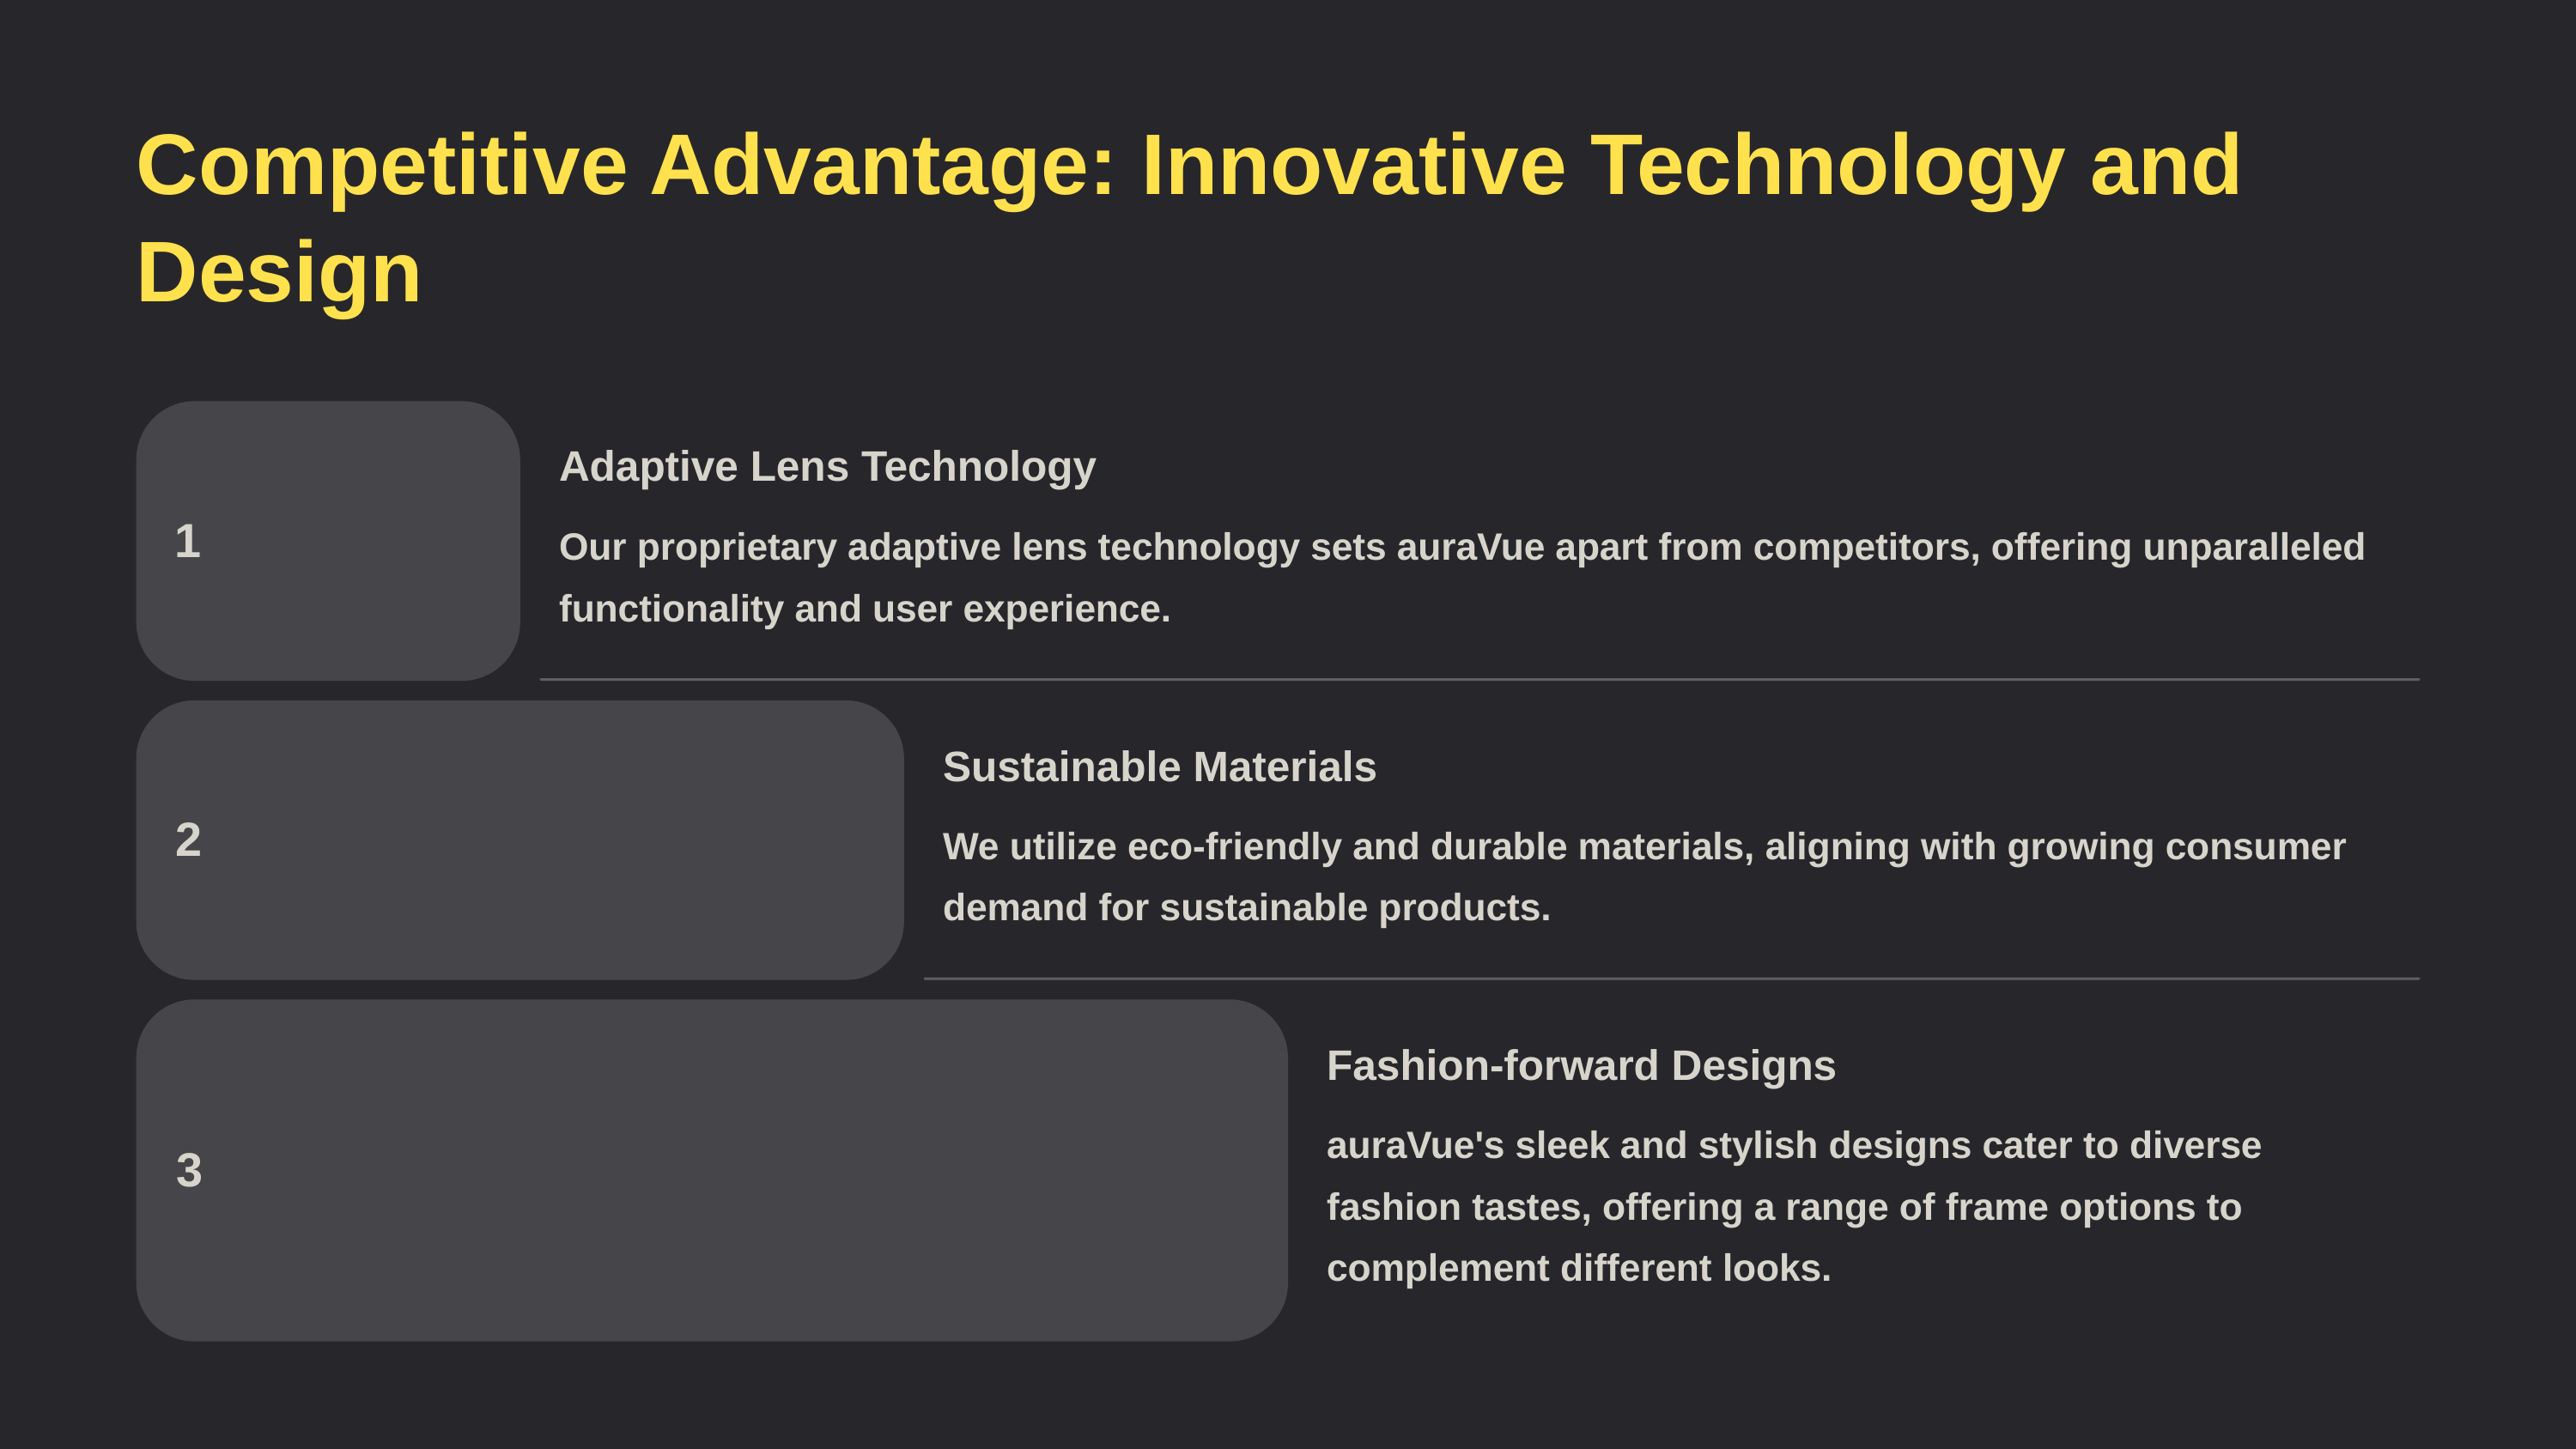

Competitive Advantage: Innovative Technology and Design

Adaptive Lens Technology

1

Our proprietary adaptive lens technology sets auraVue apart from competitors, offering unparalleled functionality and user experience.

Sustainable Materials

2

We utilize eco-friendly and durable materials, aligning with growing consumer demand for sustainable products.

Fashion-forward Designs

auraVue's sleek and stylish designs cater to diverse fashion tastes, offering a range of frame options to complement different looks.

3